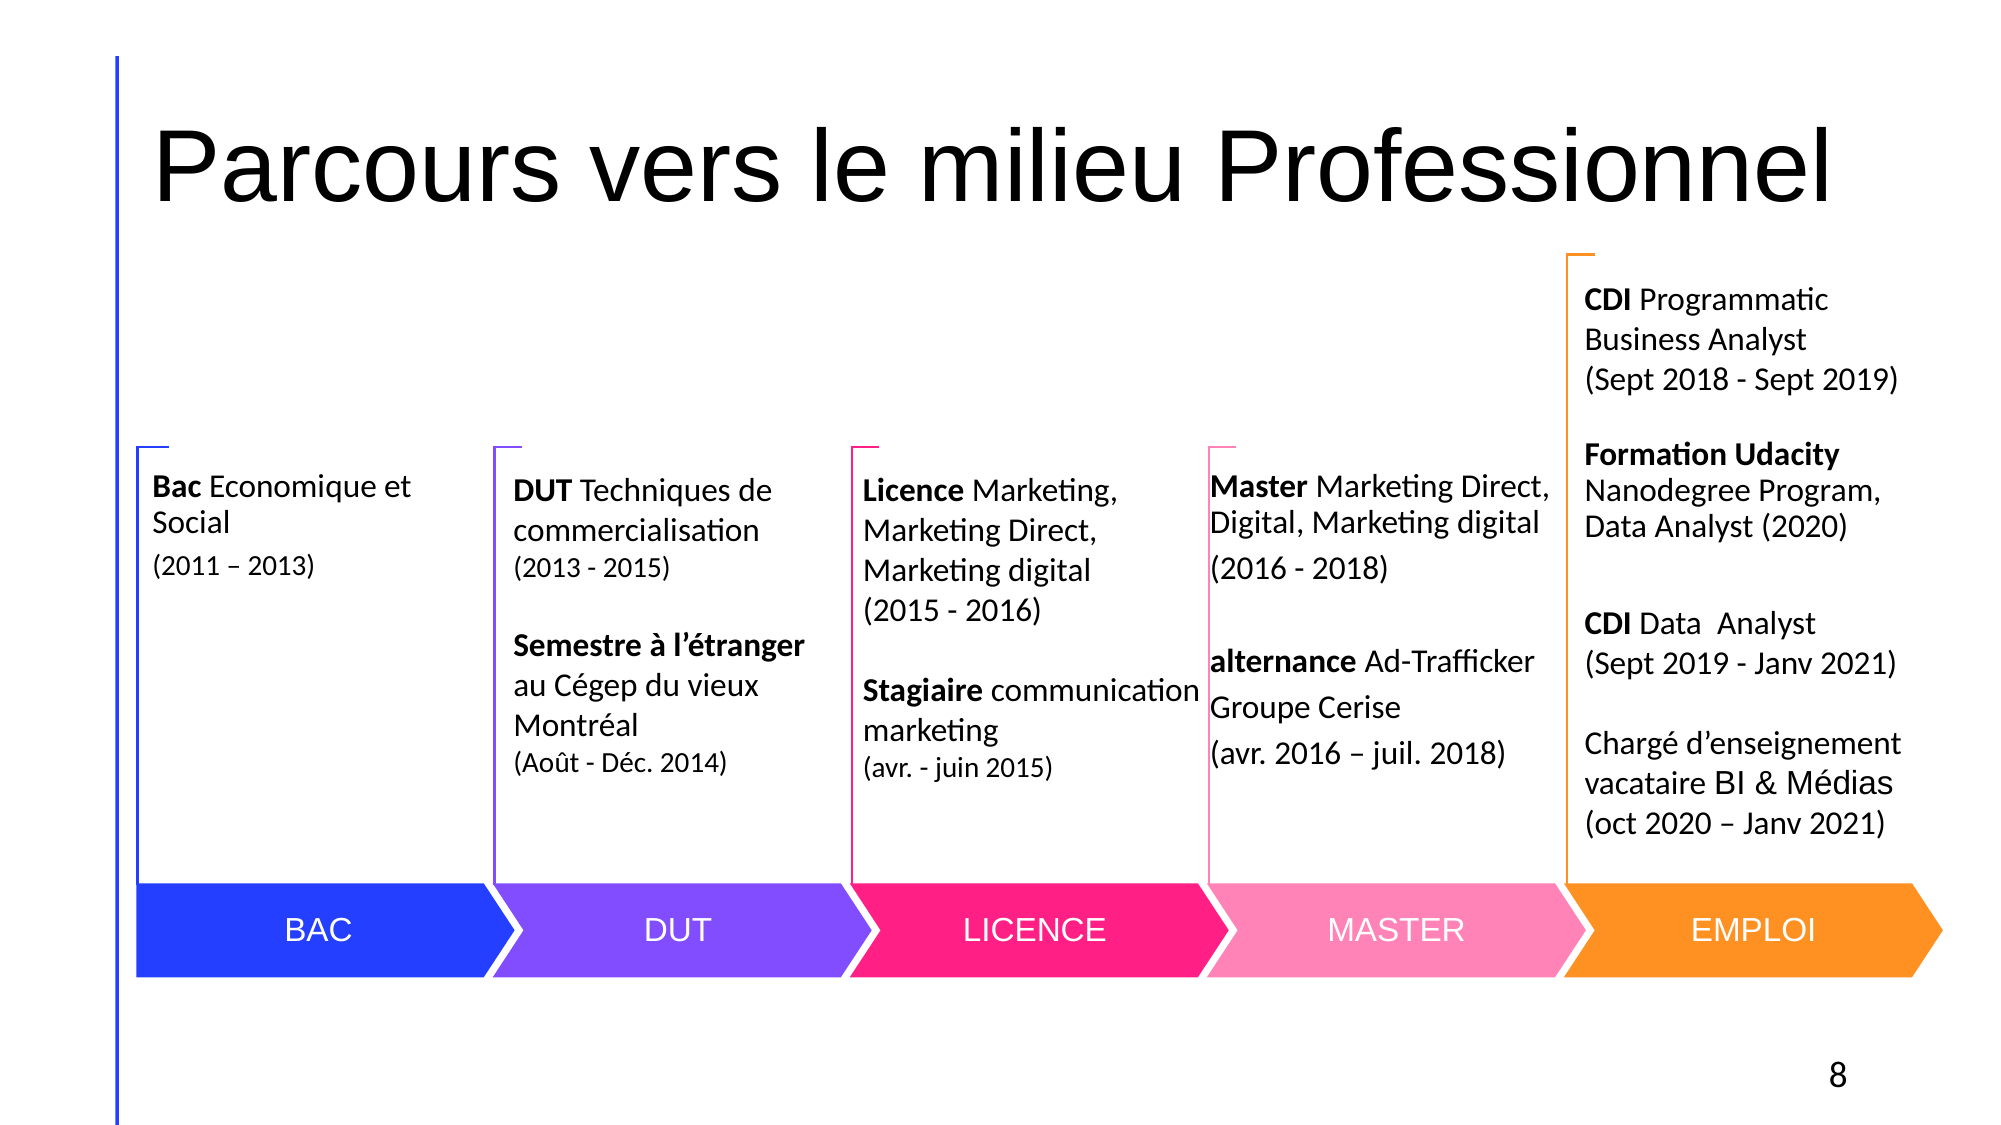

# Parcours vers le milieu Professionnel
CDI Programmatic Business Analyst
(Sept 2018 - Sept 2019)

Formation Udacity Nanodegree Program, Data Analyst (2020)

CDI Data  Analyst
(Sept 2019 - Janv 2021)

Chargé d’enseignement vacataire BI & Médias
(oct 2020 – Janv 2021)
Bac Economique et Social
(2011 – 2013)
DUT Techniques de commercialisation
(2013 - 2015)

Semestre à l’étranger au Cégep du vieux Montréal
(Août - Déc. 2014)

Licence Marketing, Marketing Direct, Marketing digital
(2015 - 2016)

Stagiaire communication marketing
(avr. - juin 2015)

Master Marketing Direct, Digital, Marketing digital
(2016 - 2018)

alternance Ad-Trafficker
Groupe Cerise
(avr. 2016 – juil. 2018)

BAC
DUT
LICENCE
MASTER
EMPLOI
8